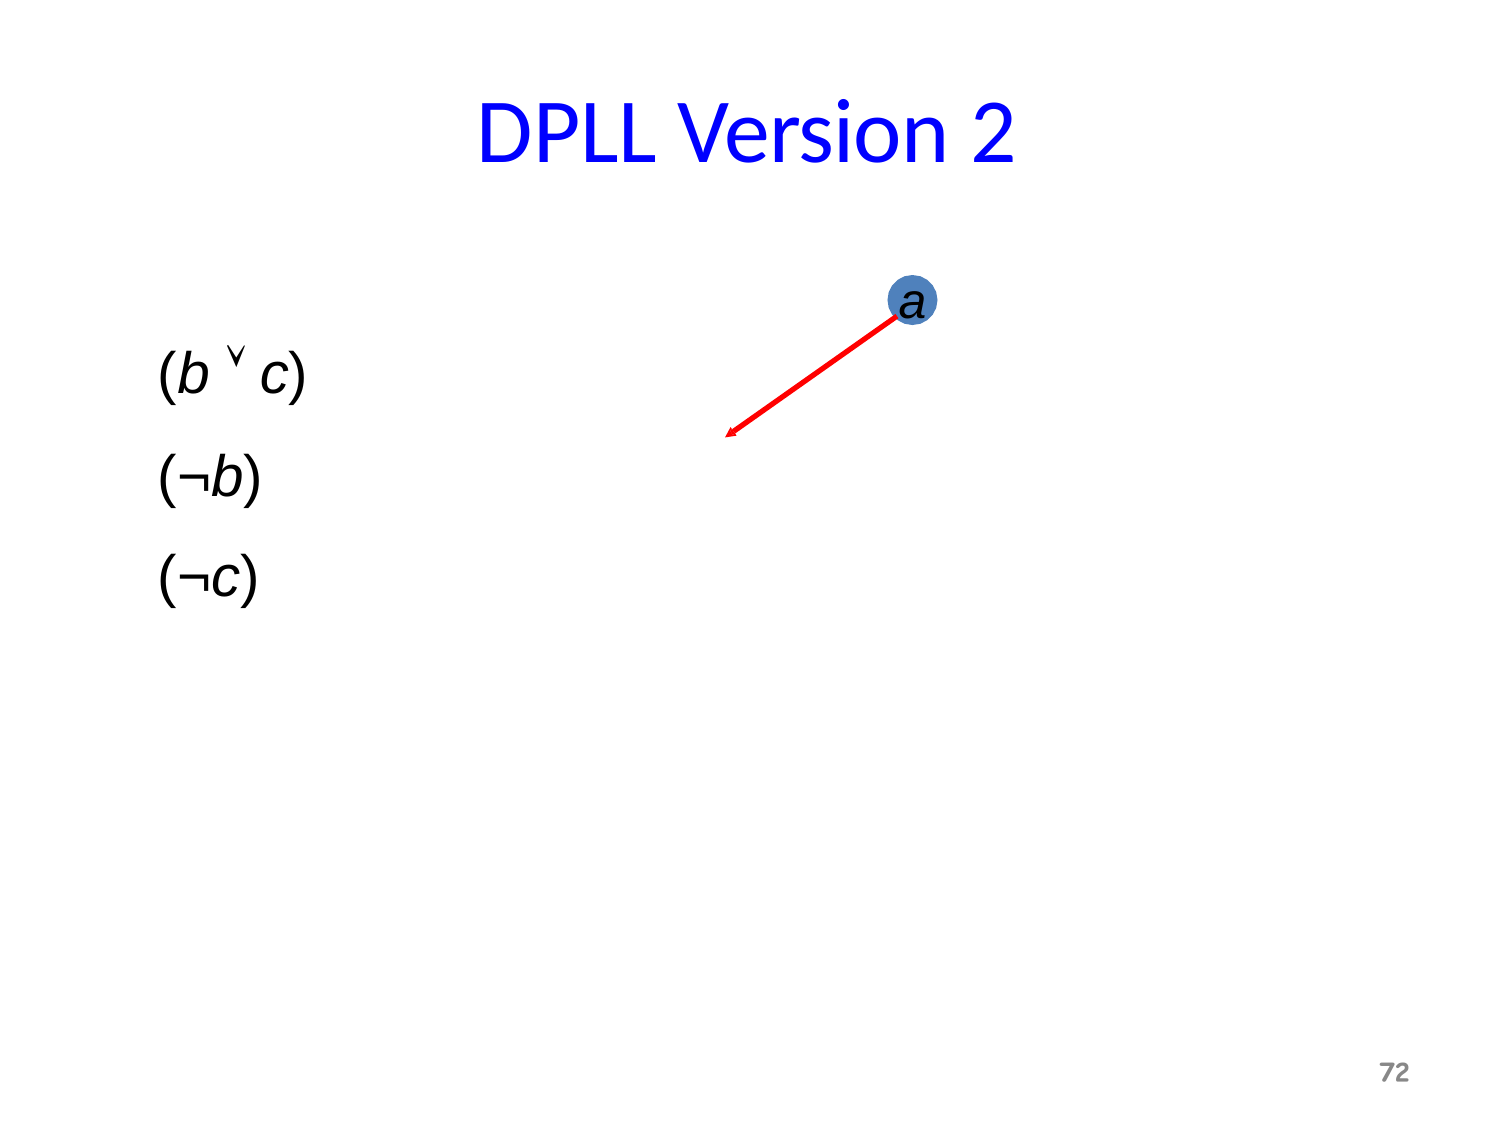

# DPLL Version 2
a

(b ∨ c)
(¬b)
(¬c)

72